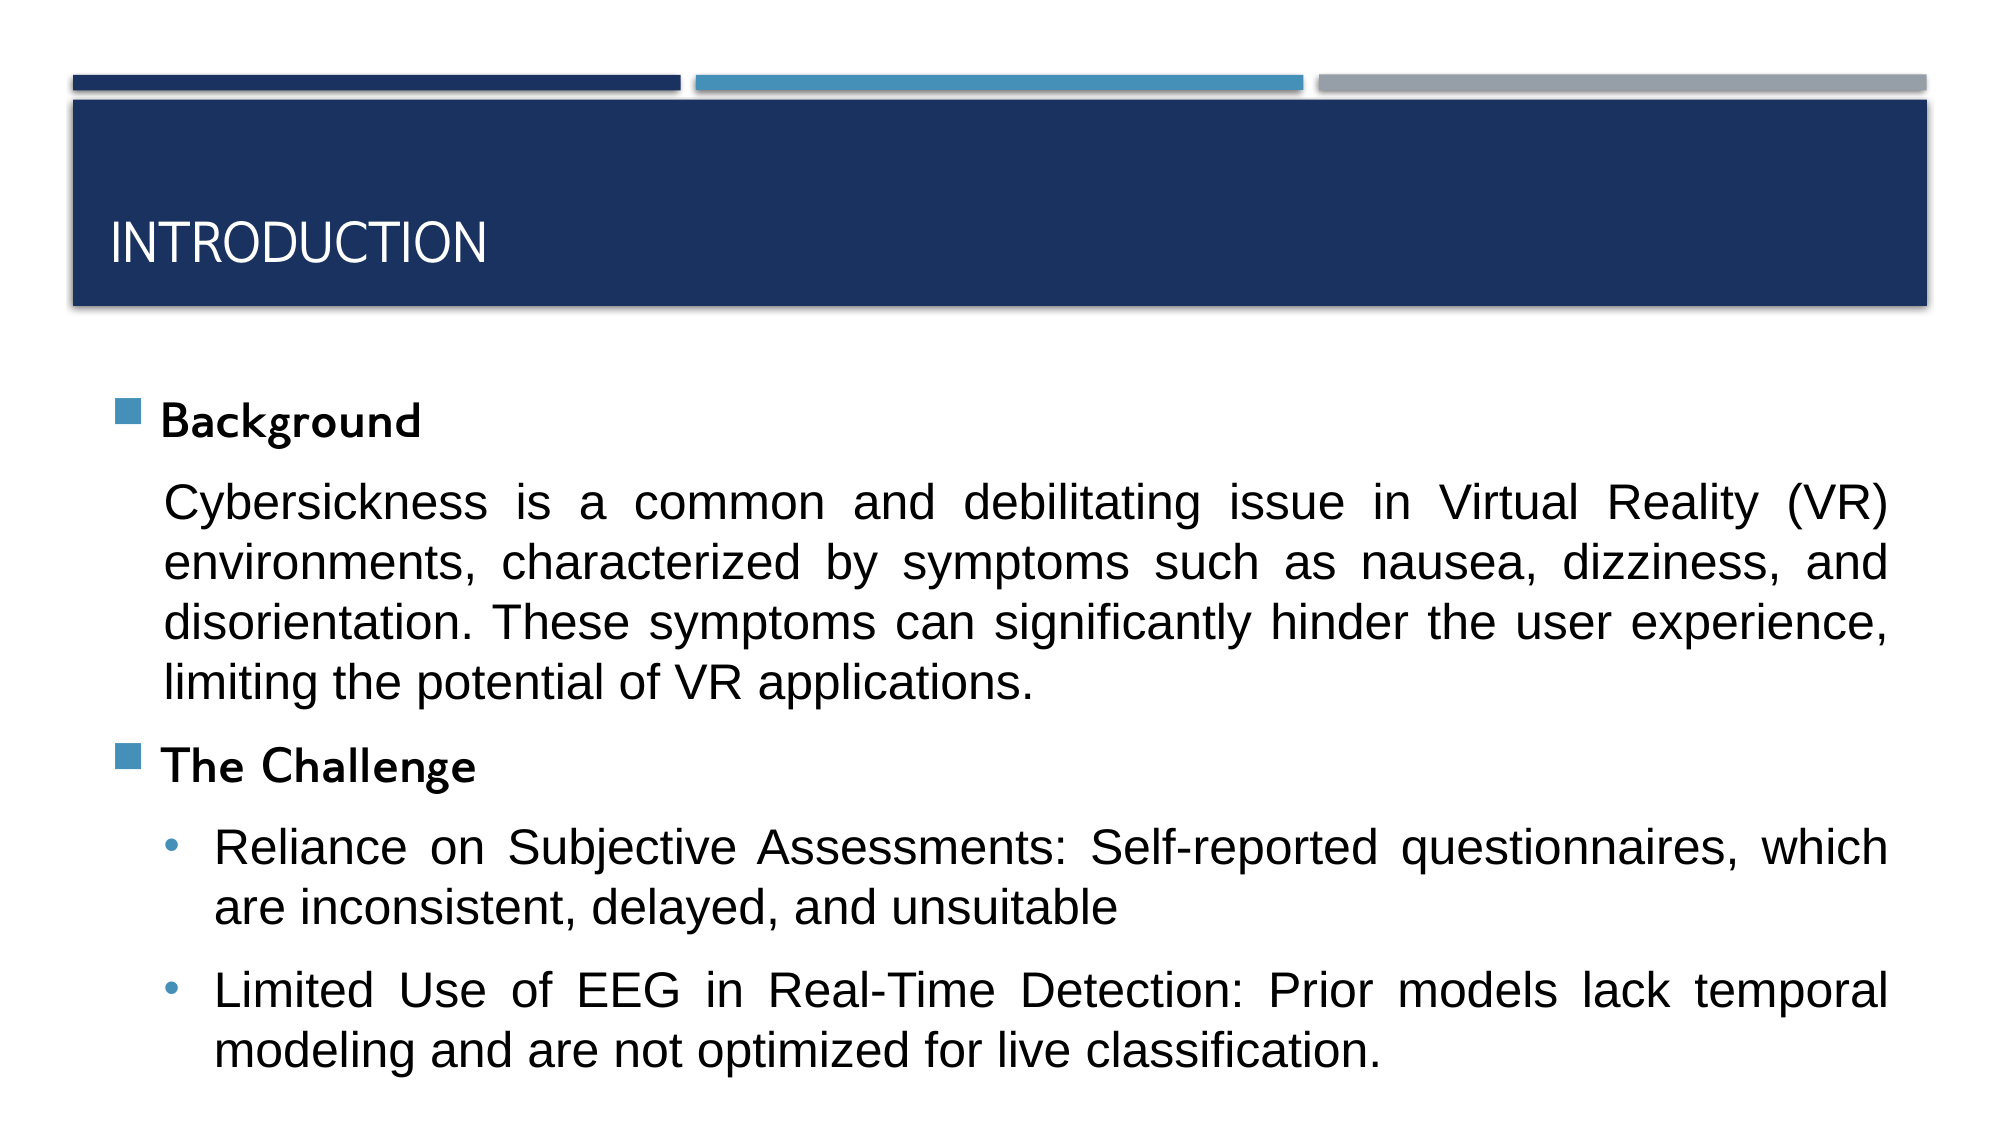

# INTRODUCTION
Background
Cybersickness is a common and debilitating issue in Virtual Reality (VR) environments, characterized by symptoms such as nausea, dizziness, and disorientation. These symptoms can significantly hinder the user experience, limiting the potential of VR applications.
The Challenge
Reliance on Subjective Assessments: Self-reported questionnaires, which are inconsistent, delayed, and unsuitable
Limited Use of EEG in Real-Time Detection: Prior models lack temporal modeling and are not optimized for live classification.